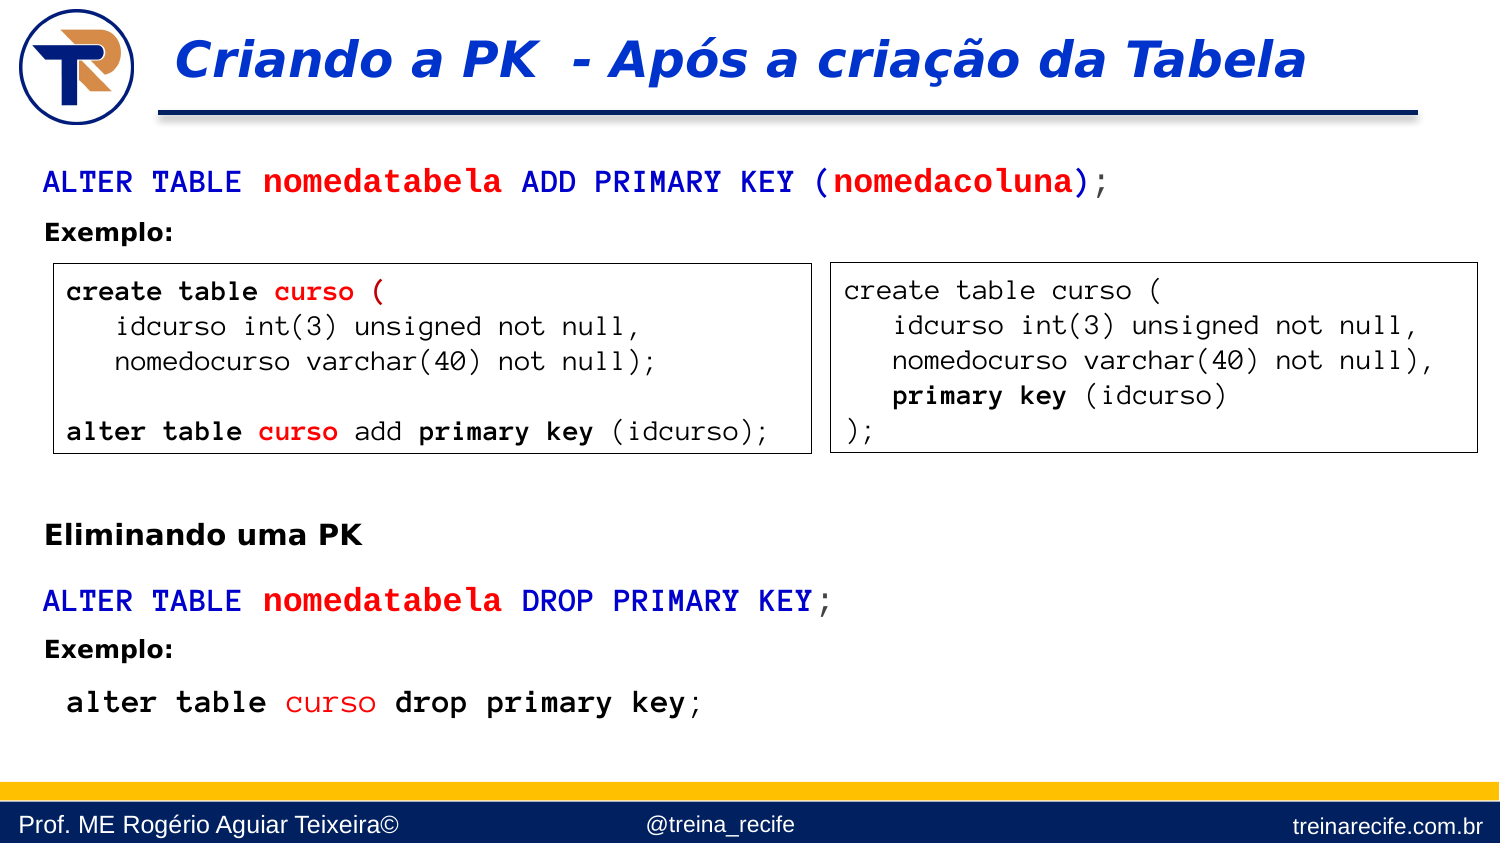

Criando a PK  - Após a criação da Tabela
ALTER TABLE nomedatabela ADD PRIMARY KEY (nomedacoluna);
Exemplo:
create table curso (
   idcurso int(3) unsigned not null,
   nomedocurso varchar(40) not null);

alter table curso add primary key (idcurso);
create table curso (
   idcurso int(3) unsigned not null,
   nomedocurso varchar(40) not null),
   primary key (idcurso)
);
Eliminando uma PK
ALTER TABLE nomedatabela DROP PRIMARY KEY;
Exemplo:
alter table curso drop primary key;